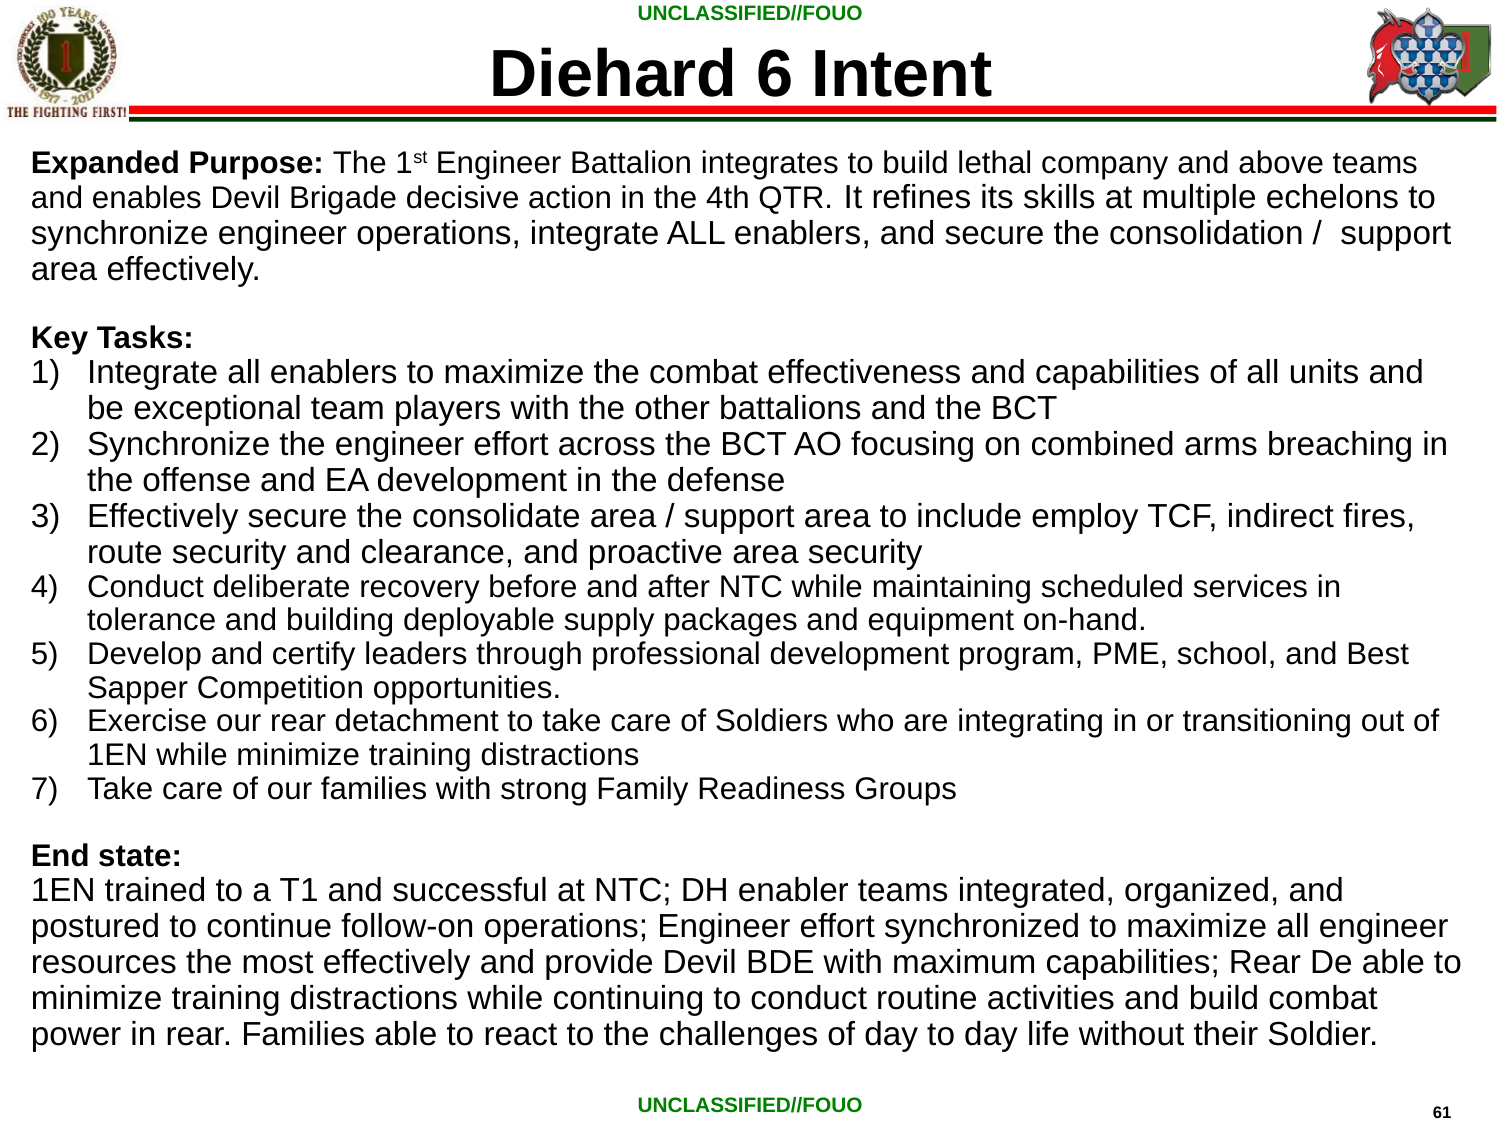

Diehard 6 Intent
Expanded Purpose: The 1st Engineer Battalion integrates to build lethal company and above teams and enables Devil Brigade decisive action in the 4th QTR. It refines its skills at multiple echelons to synchronize engineer operations, integrate ALL enablers, and secure the consolidation /  support area effectively.

Key Tasks:
Integrate all enablers to maximize the combat effectiveness and capabilities of all units and be exceptional team players with the other battalions and the BCT
Synchronize the engineer effort across the BCT AO focusing on combined arms breaching in the offense and EA development in the defense
Effectively secure the consolidate area / support area to include employ TCF, indirect fires, route security and clearance, and proactive area security
Conduct deliberate recovery before and after NTC while maintaining scheduled services in tolerance and building deployable supply packages and equipment on-hand.
Develop and certify leaders through professional development program, PME, school, and Best Sapper Competition opportunities.
Exercise our rear detachment to take care of Soldiers who are integrating in or transitioning out of 1EN while minimize training distractions
Take care of our families with strong Family Readiness Groups

End state:
1EN trained to a T1 and successful at NTC; DH enabler teams integrated, organized, and postured to continue follow-on operations; Engineer effort synchronized to maximize all engineer resources the most effectively and provide Devil BDE with maximum capabilities; Rear De able to minimize training distractions while continuing to conduct routine activities and build combat power in rear. Families able to react to the challenges of day to day life without their Soldier.